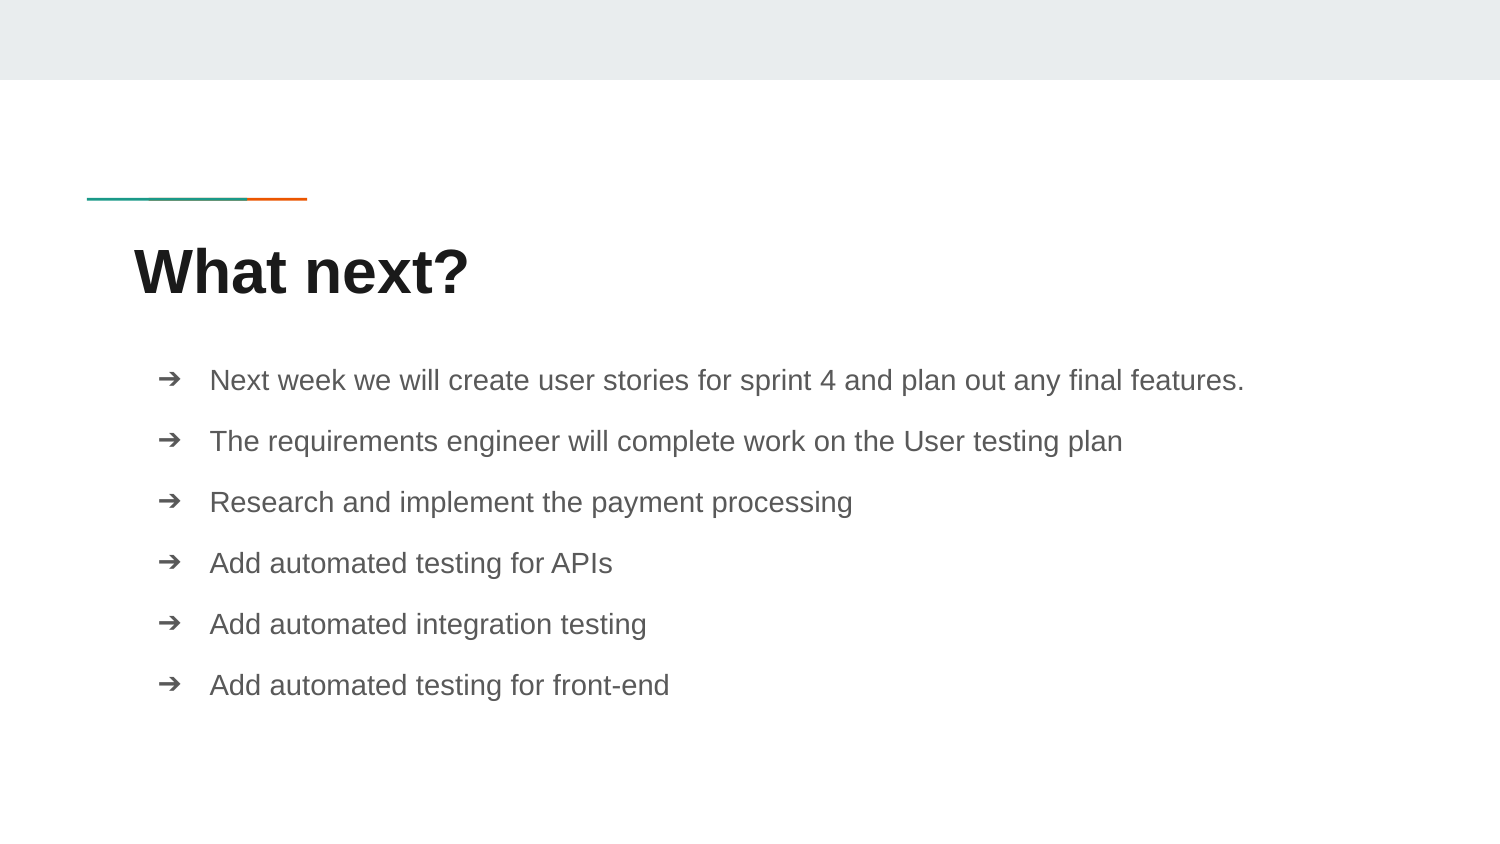

# What next?
Next week we will create user stories for sprint 4 and plan out any final features.
The requirements engineer will complete work on the User testing plan
Research and implement the payment processing
Add automated testing for APIs
Add automated integration testing
Add automated testing for front-end